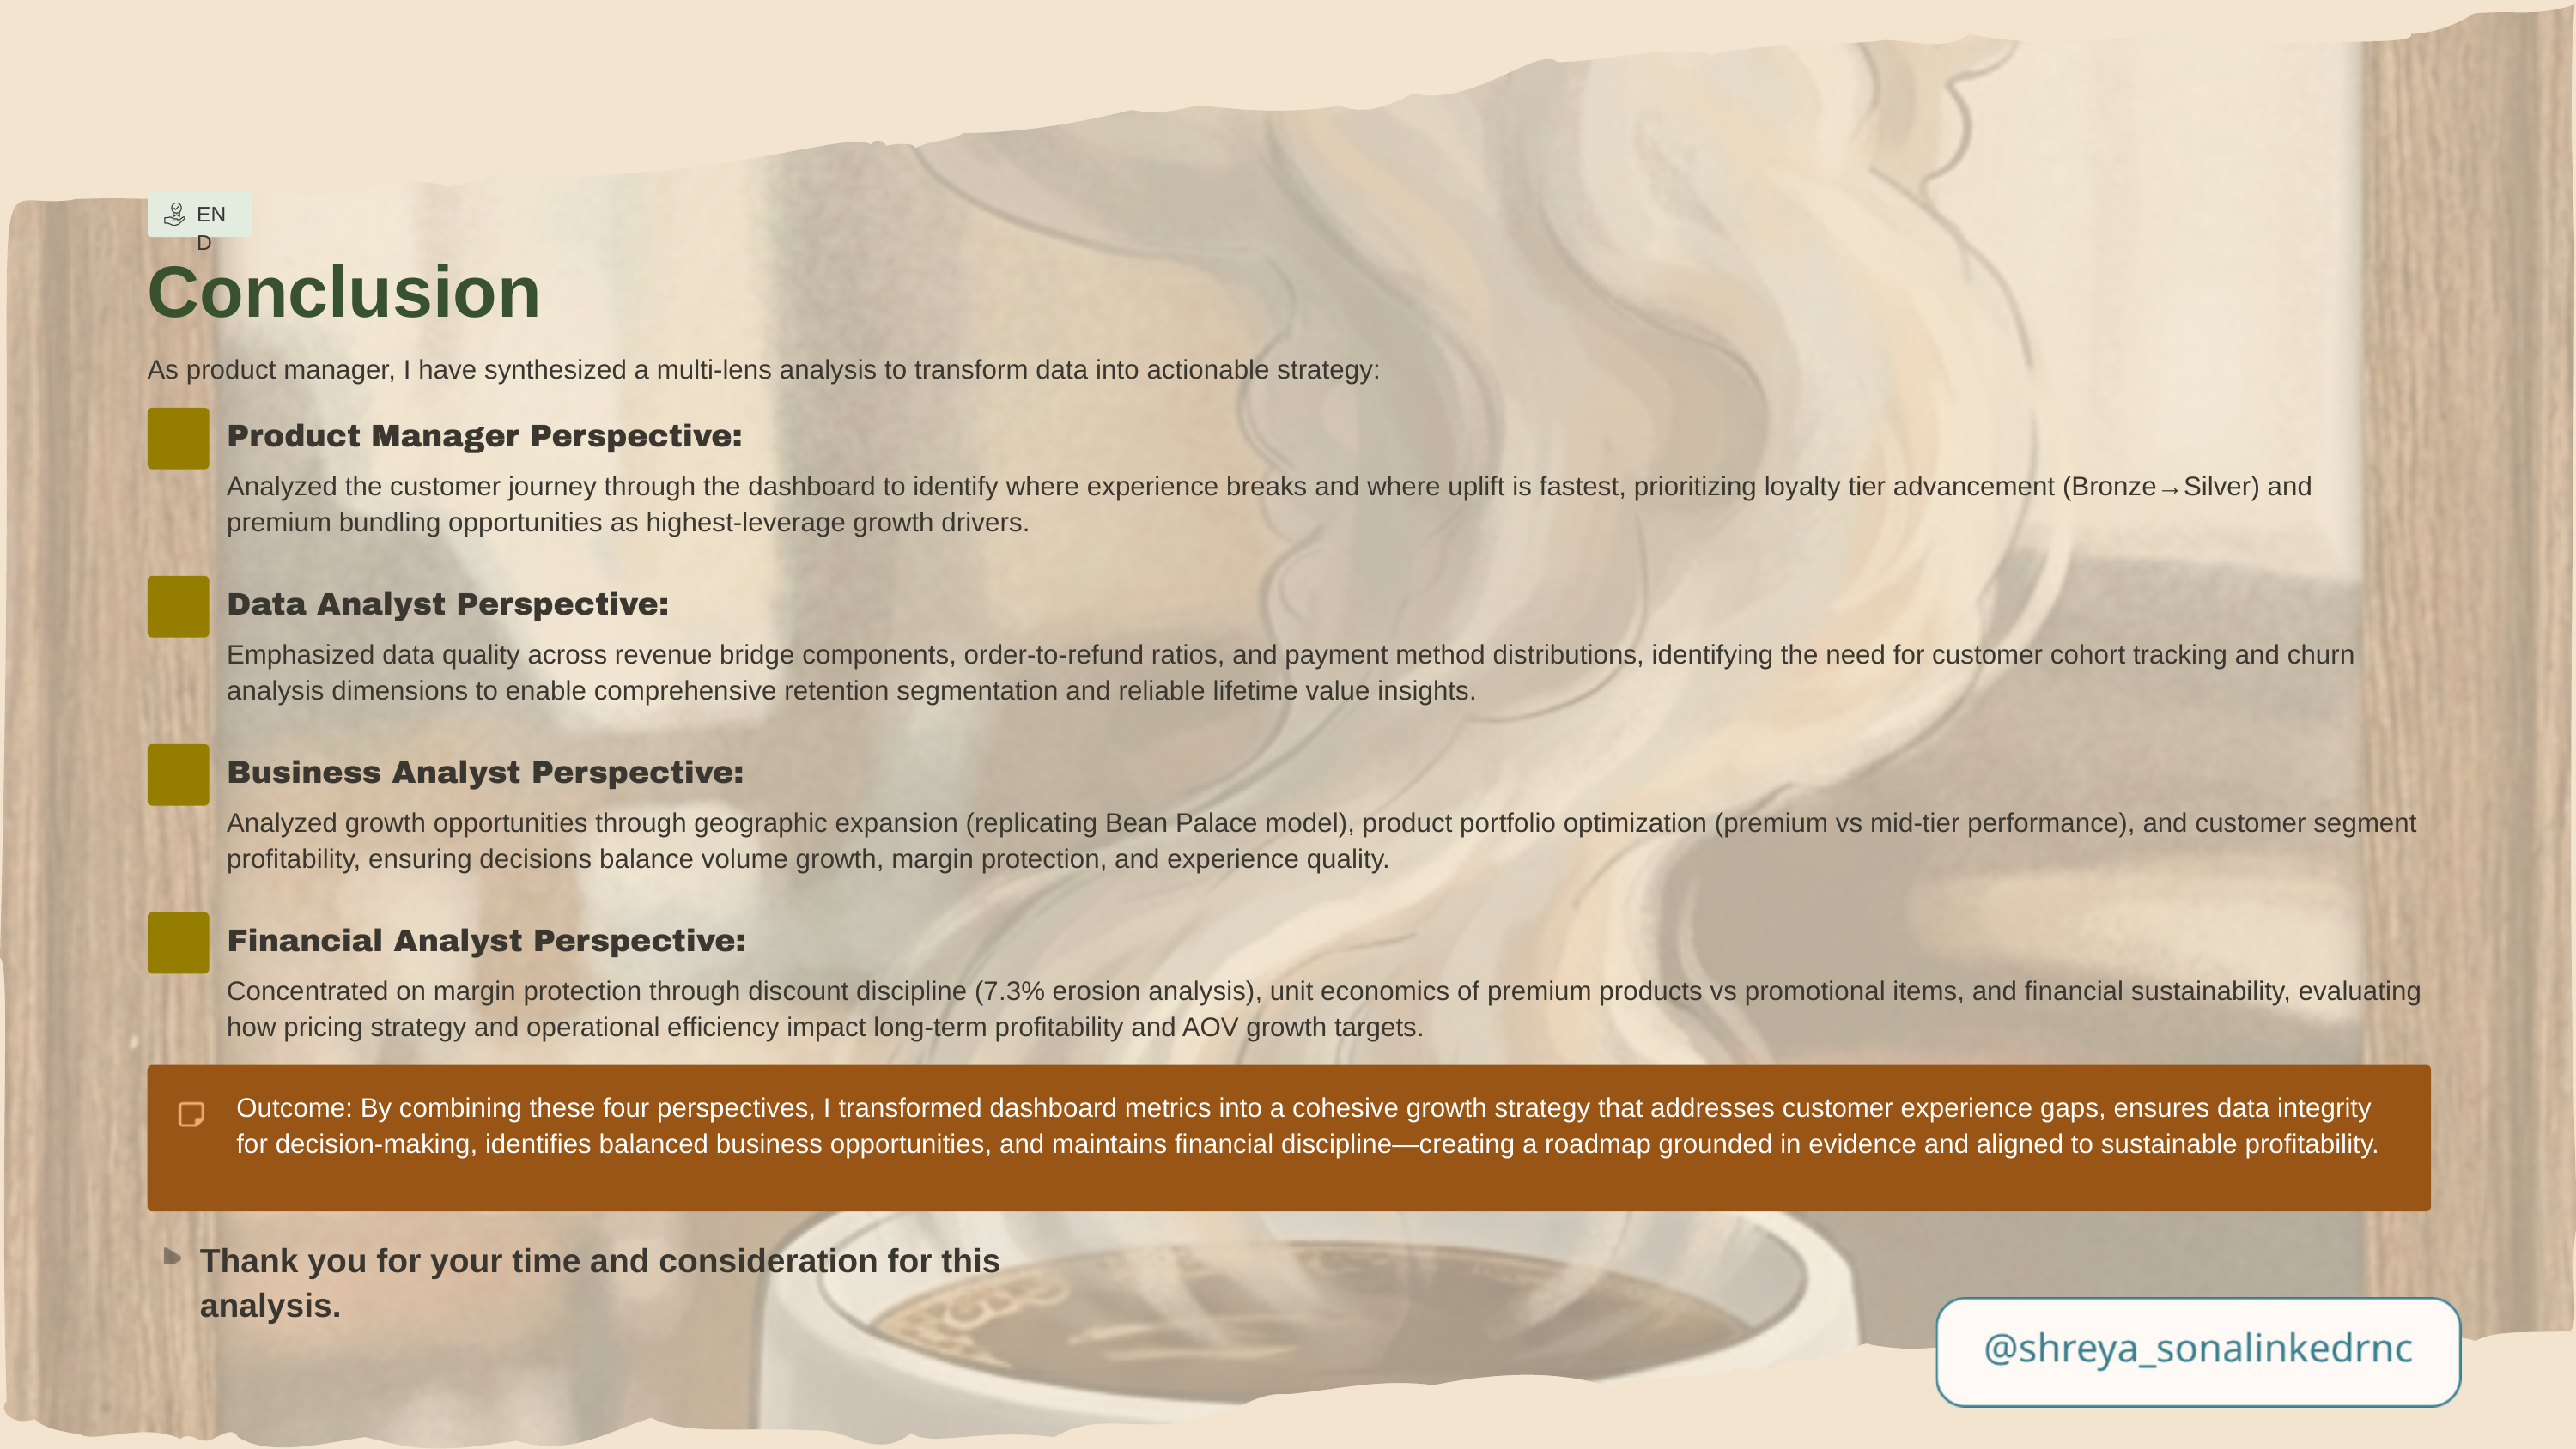

END

Conclusion
As product manager, I have synthesized a multi-lens analysis to transform data into actionable strategy:

Product Manager Perspective:
Analyzed the customer journey through the dashboard to identify where experience breaks and where uplift is fastest, prioritizing loyalty tier advancement (Bronze→Silver) and premium bundling opportunities as highest-leverage growth drivers.

Data Analyst Perspective:
Emphasized data quality across revenue bridge components, order-to-refund ratios, and payment method distributions, identifying the need for customer cohort tracking and churn analysis dimensions to enable comprehensive retention segmentation and reliable lifetime value insights.

Business Analyst Perspective:
Analyzed growth opportunities through geographic expansion (replicating Bean Palace model), product portfolio optimization (premium vs mid-tier performance), and customer segment profitability, ensuring decisions balance volume growth, margin protection, and experience quality.

Financial Analyst Perspective:
Concentrated on margin protection through discount discipline (7.3% erosion analysis), unit economics of premium products vs promotional items, and financial sustainability, evaluating how pricing strategy and operational efficiency impact long-term profitability and AOV growth targets.

Outcome: By combining these four perspectives, I transformed dashboard metrics into a cohesive growth strategy that addresses customer experience gaps, ensures data integrity for decision-making, identifies balanced business opportunities, and maintains financial discipline—creating a roadmap grounded in evidence and aligned to sustainable profitability.

Thank you for your time and consideration for this analysis.